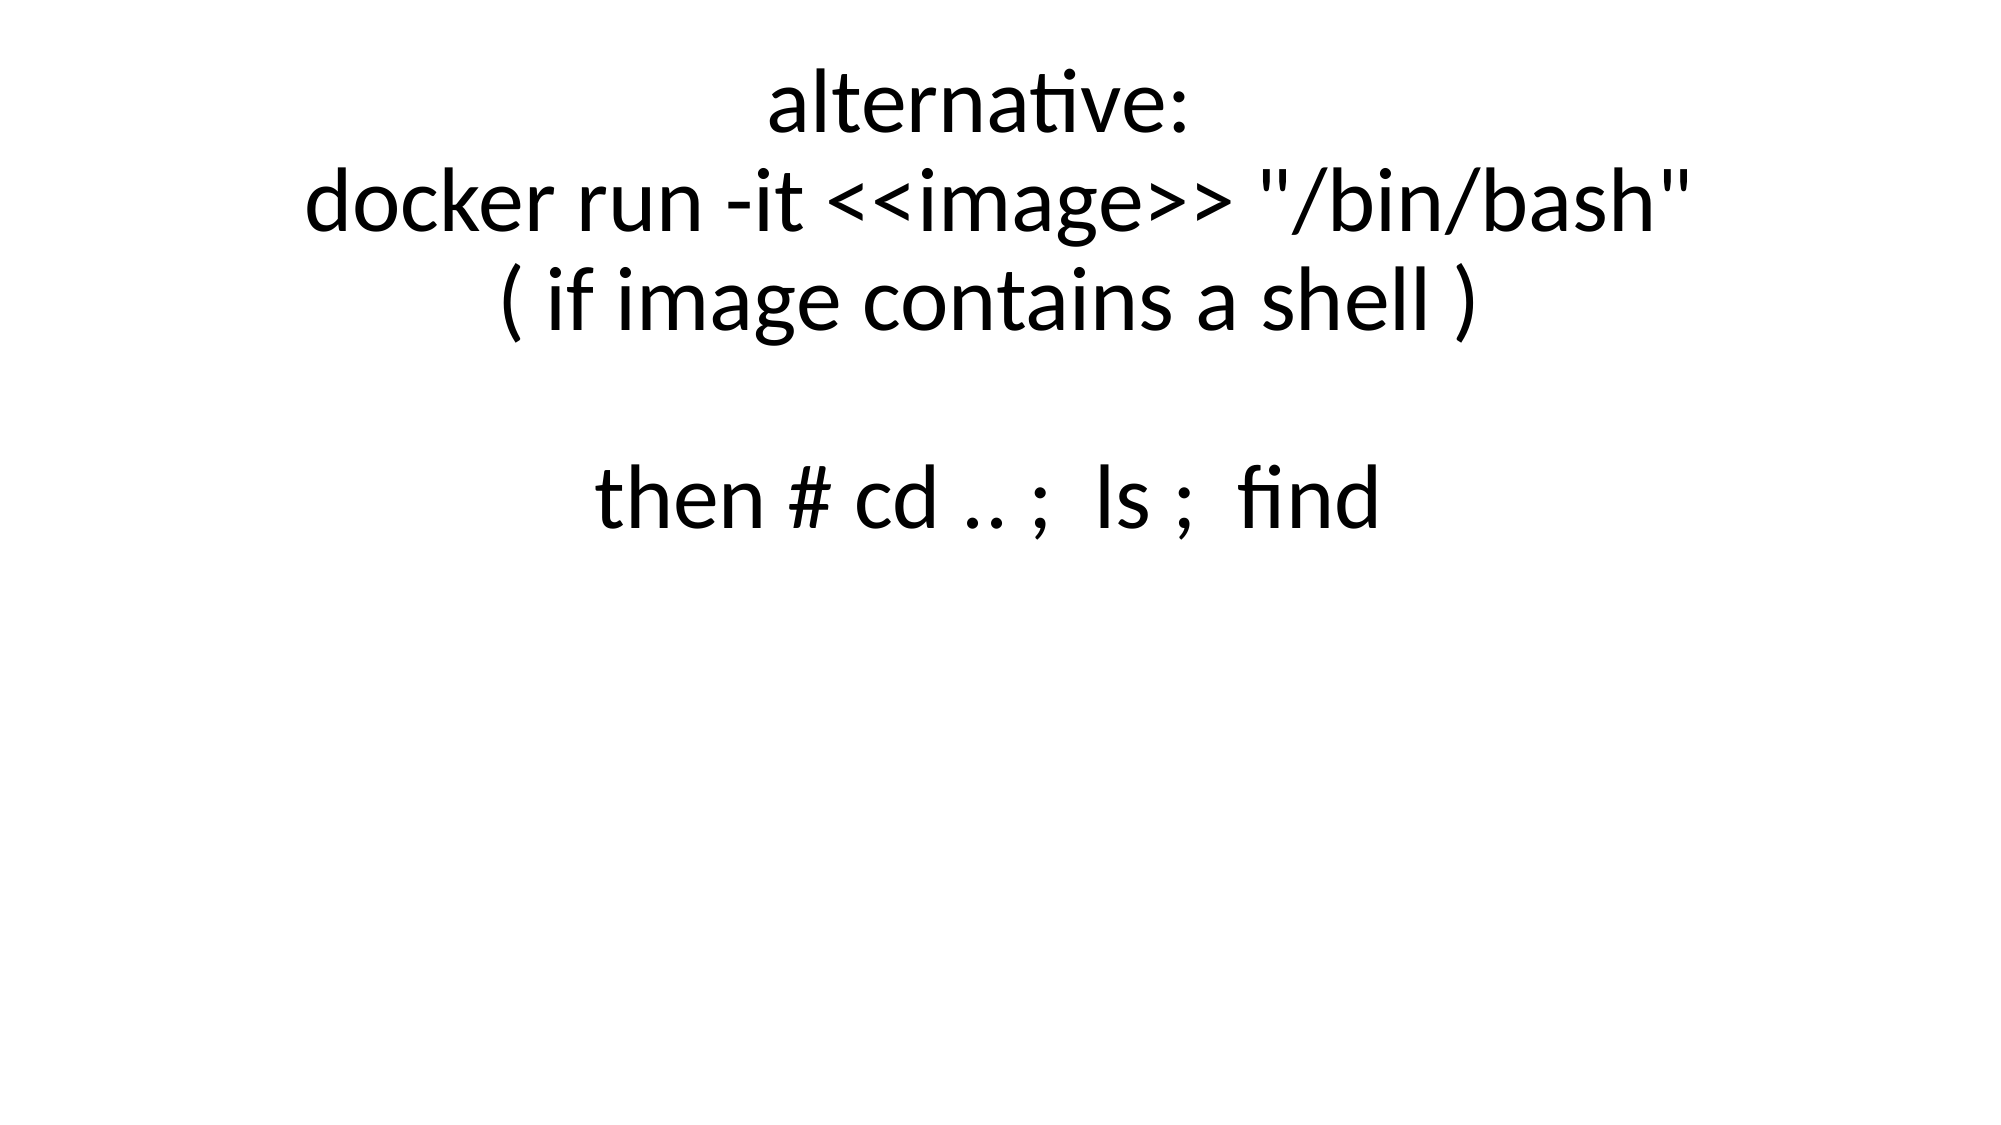

# alternative: docker run -it <<image>> "/bin/bash" ( if image contains a shell ) then # cd .. ;  ls ;  find